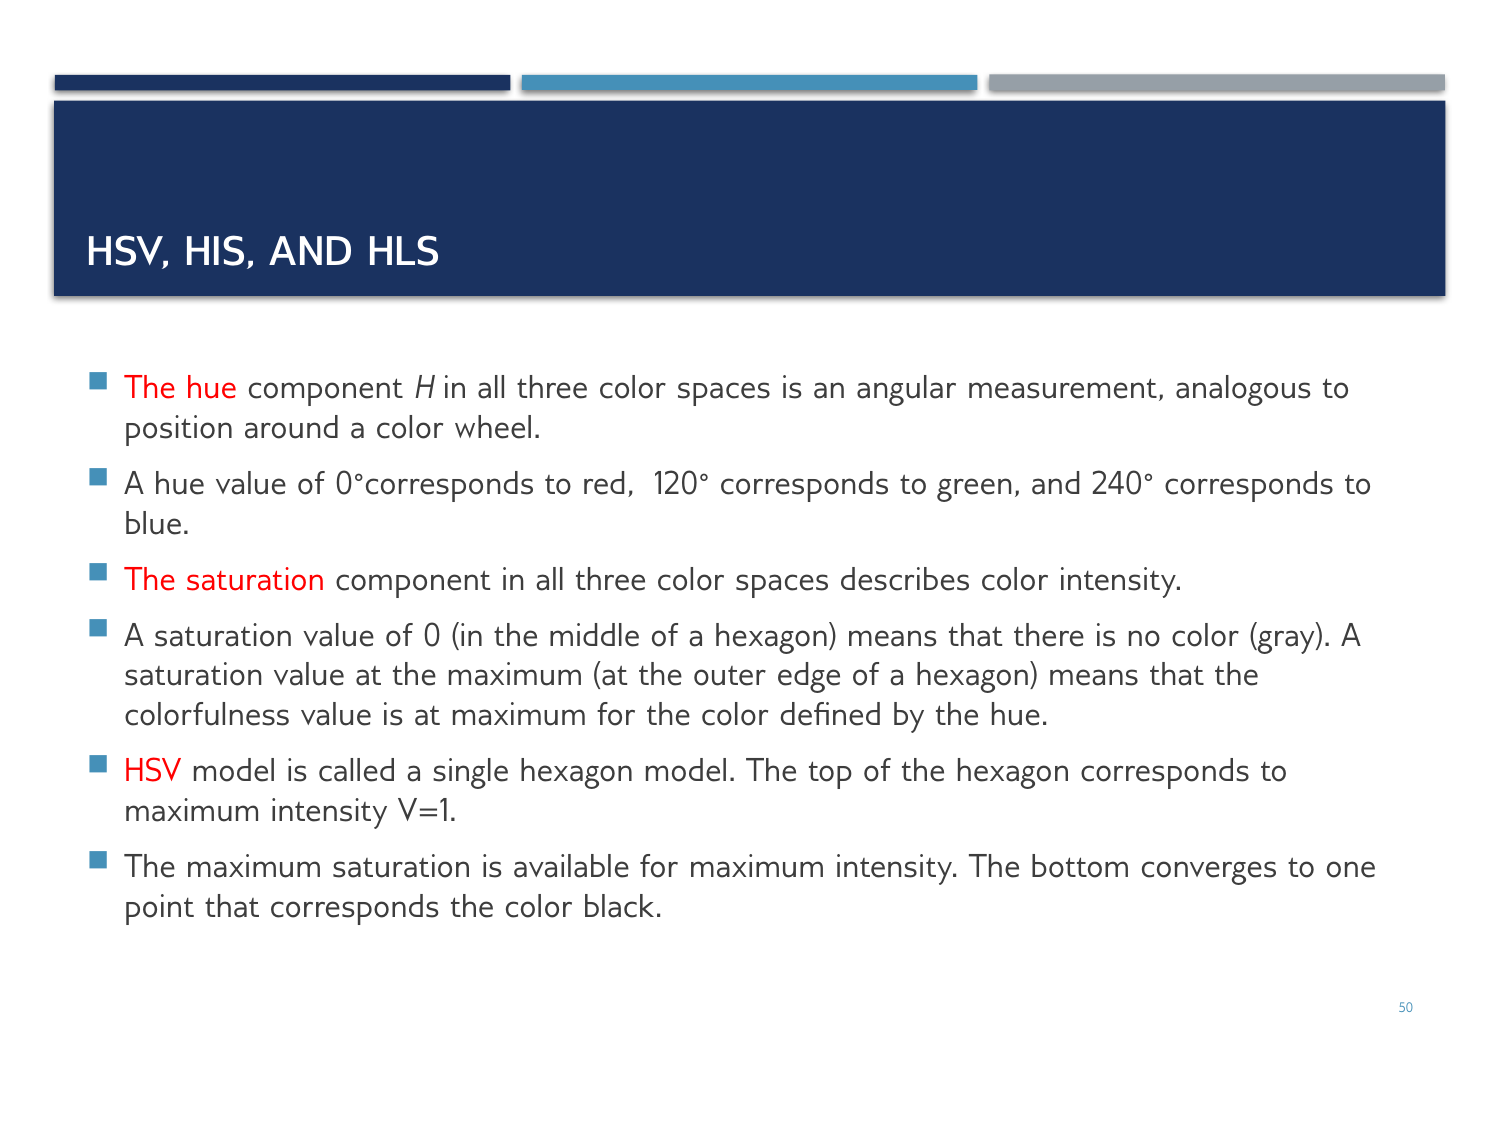

# HSV, HIS, and HLS
The hue component H in all three color spaces is an angular measurement, analogous to position around a color wheel.
A hue value of 0°corresponds to red,  120° corresponds to green, and 240° corresponds to blue.
The saturation component in all three color spaces describes color intensity.
A saturation value of 0 (in the middle of a hexagon) means that there is no color (gray). A saturation value at the maximum (at the outer edge of a hexagon) means that the colorfulness value is at maximum for the color defined by the hue.
HSV model is called a single hexagon model. The top of the hexagon corresponds to maximum intensity V=1.
The maximum saturation is available for maximum intensity. The bottom converges to one point that corresponds the color black.

50